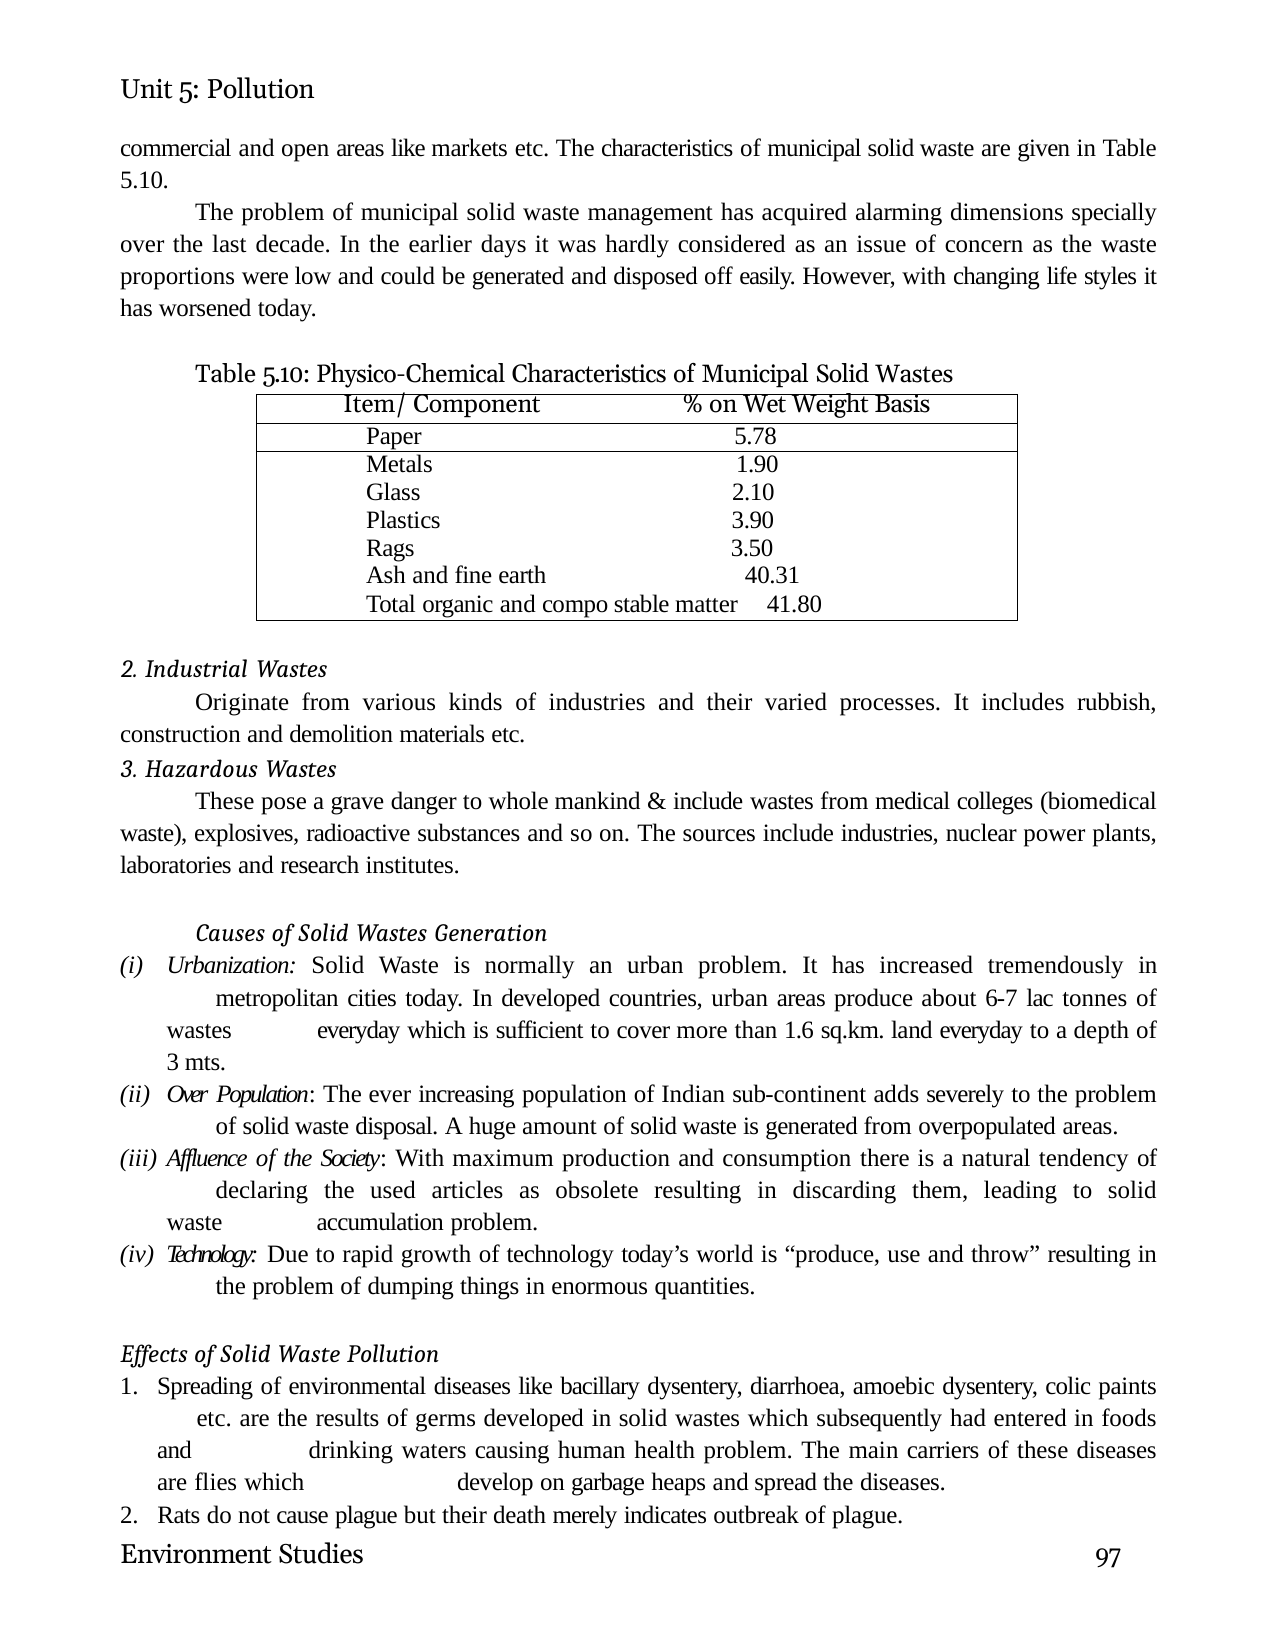

Unit 5: Pollution
commercial and open areas like markets etc. The characteristics of municipal solid waste are given in Table 5.10.
The problem of municipal solid waste management has acquired alarming dimensions specially over the last decade. In the earlier days it was hardly considered as an issue of concern as the waste proportions were low and could be generated and disposed off easily. However, with changing life styles it has worsened today.

Table 5.10: Physico-Chemical Characteristics of Municipal Solid Wastes
| Item/ Component | % on Wet Weight Basis |
| --- | --- |
| Paper | 5.78 |
| Metals | 1.90 |
| Glass | 2.10 |
| Plastics | 3.90 |
| Rags | 3.50 |
| Ash and fine earth Total organic and compo | 40.31 stable matter 41.80 |
Industrial Wastes
Originate from various kinds of industries and their varied processes. It includes rubbish, construction and demolition materials etc.
Hazardous Wastes
These pose a grave danger to whole mankind & include wastes from medical colleges (biomedical waste), explosives, radioactive substances and so on. The sources include industries, nuclear power plants, laboratories and research institutes.

Causes of Solid Wastes Generation
Urbanization: Solid Waste is normally an urban problem. It has increased tremendously in 	metropolitan cities today. In developed countries, urban areas produce about 6-7 lac tonnes of wastes 	everyday which is sufficient to cover more than 1.6 sq.km. land everyday to a depth of 3 mts.
Over Population: The ever increasing population of Indian sub-continent adds severely to the problem 	of solid waste disposal. A huge amount of solid waste is generated from overpopulated areas.
Affluence of the Society: With maximum production and consumption there is a natural tendency of 	declaring the used articles as obsolete resulting in discarding them, leading to solid waste 	accumulation problem.
Technology: Due to rapid growth of technology today’s world is “produce, use and throw” resulting in 	the problem of dumping things in enormous quantities.

Effects of Solid Waste Pollution
Spreading of environmental diseases like bacillary dysentery, diarrhoea, amoebic dysentery, colic paints 	etc. are the results of germs developed in solid wastes which subsequently had entered in foods and 	drinking waters causing human health problem. The main carriers of these diseases are flies which 	develop on garbage heaps and spread the diseases.
Rats do not cause plague but their death merely indicates outbreak of plague.
Environment Studies
97